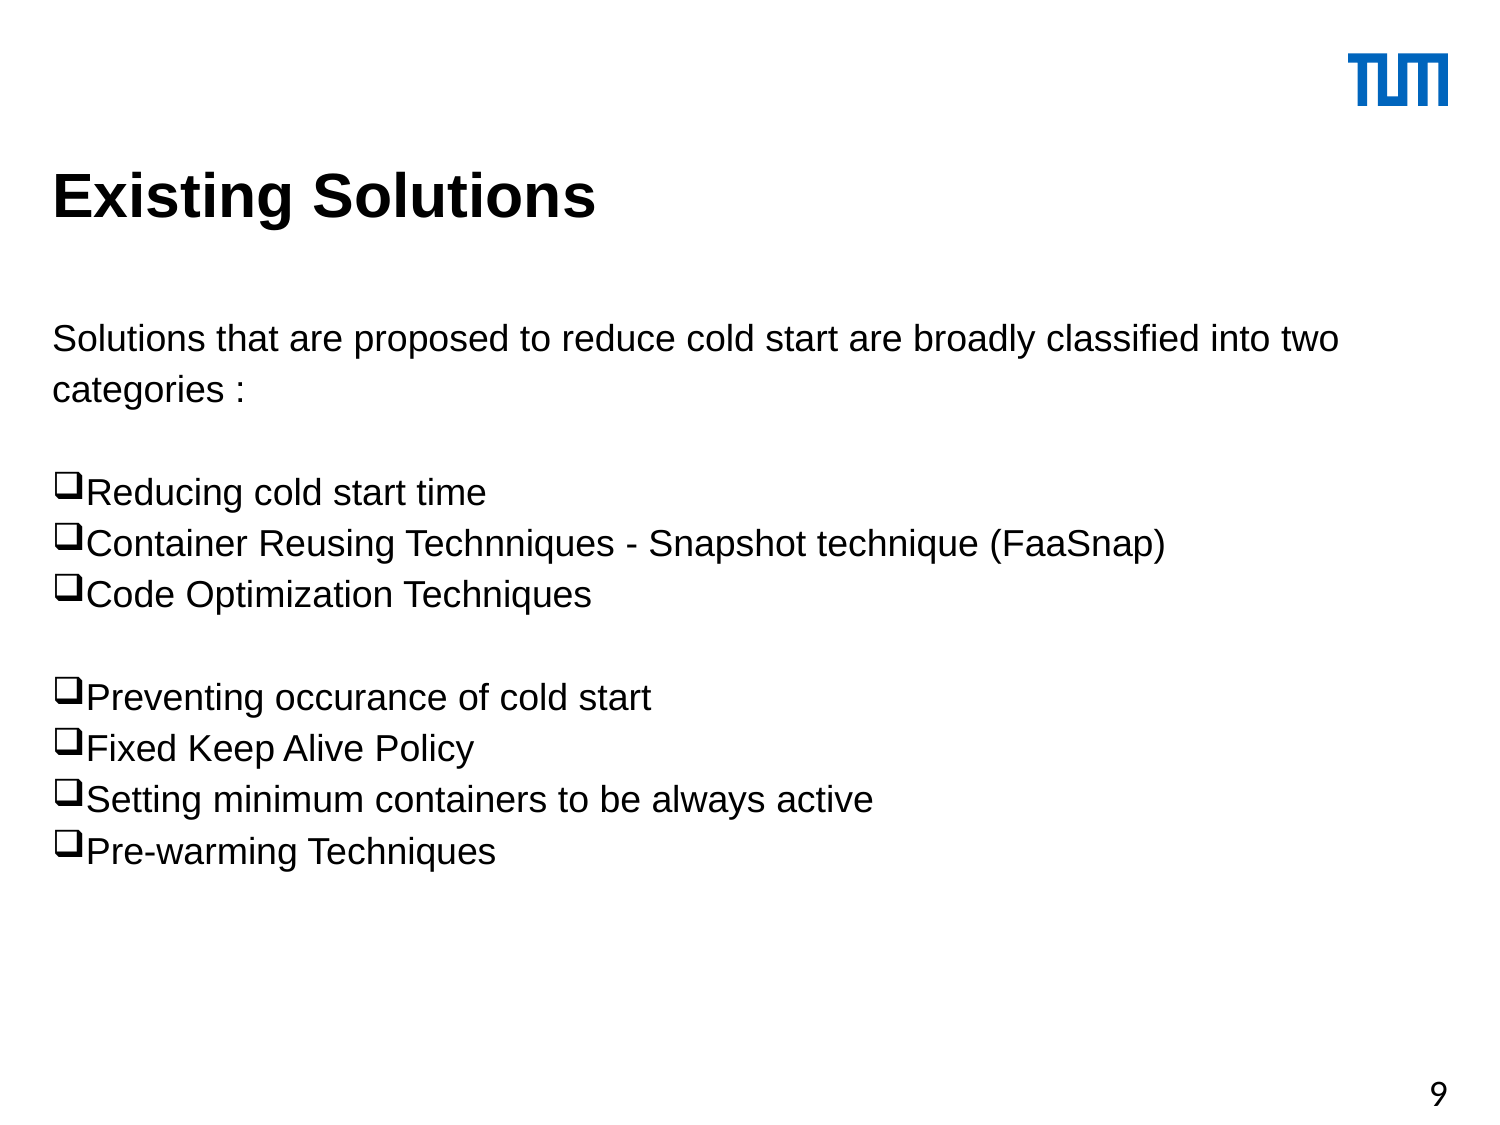

# Existing Solutions
Solutions that are proposed to reduce cold start are broadly classified into two categories :

Reducing cold start time
Container Reusing Technniques - Snapshot technique (FaaSnap)
Code Optimization Techniques

Preventing occurance of cold start
Fixed Keep Alive Policy
Setting minimum containers to be always active
Pre-warming Techniques
9